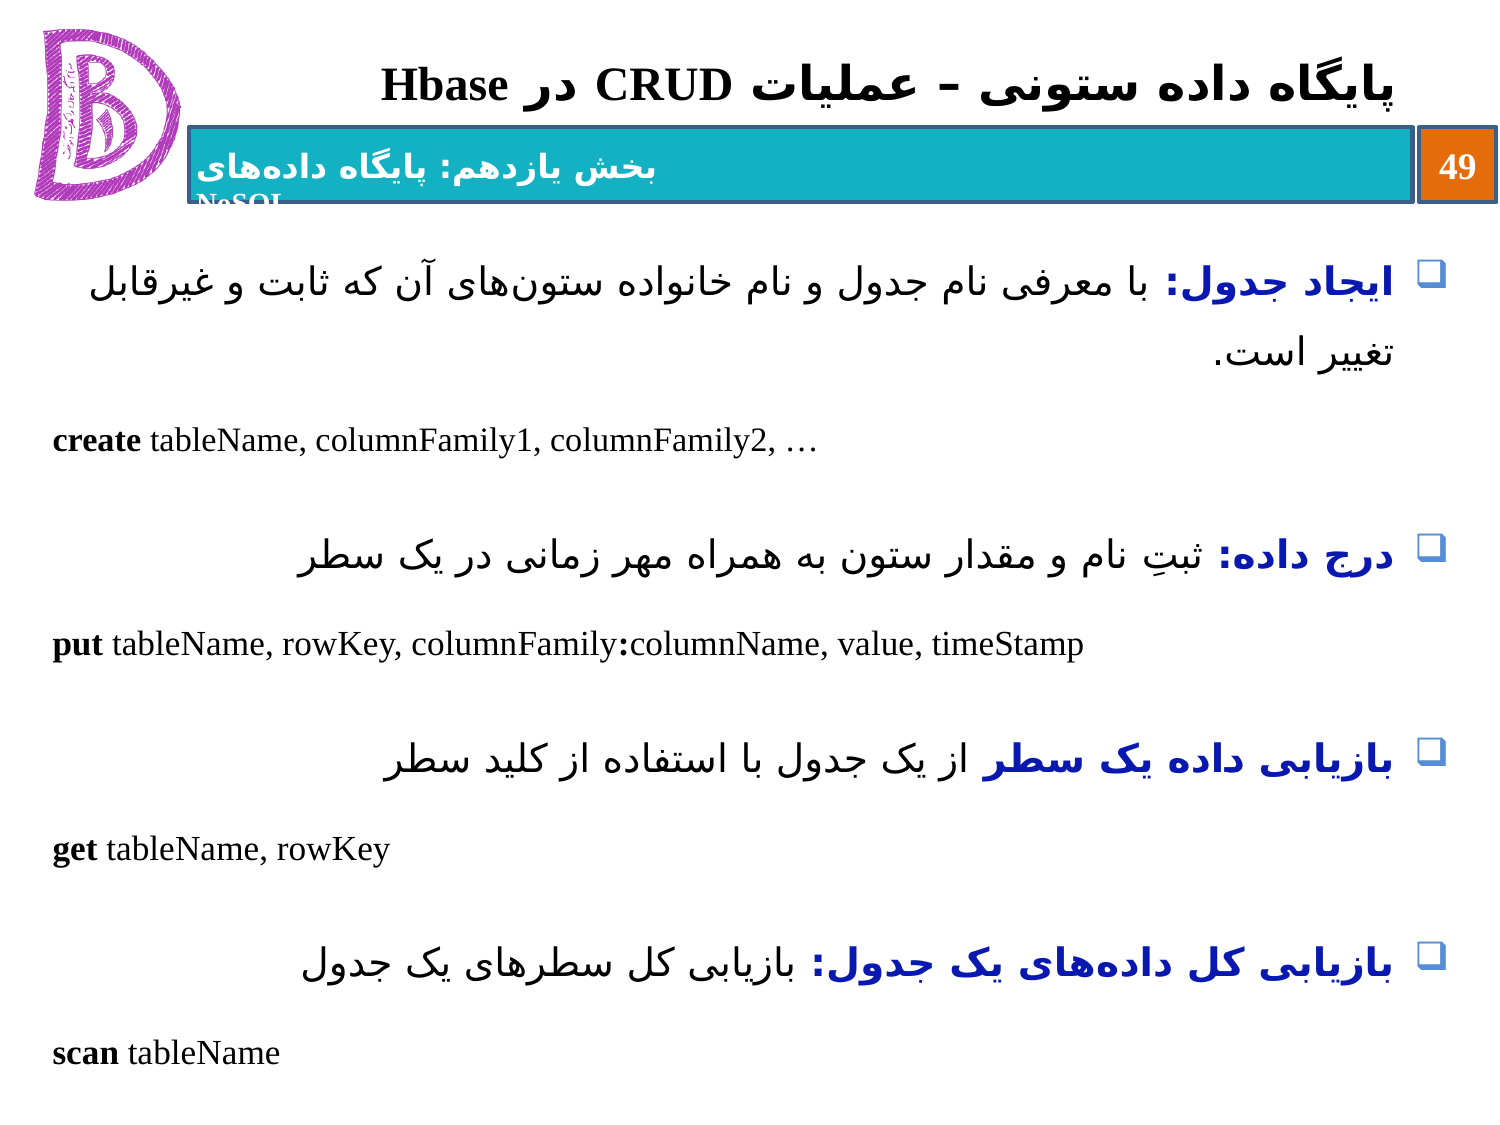

# پایگاه داده ستونی – عملیات CRUD در Hbase
ایجاد جدول: با معرفی نام جدول و نام خانواده ستون‌های آن که ثابت و غیرقابل تغییر است.
create tableName, columnFamily1, columnFamily2, …
درج داده: ثبتِ نام و مقدار ستون به همراه مهر زمانی در یک سطر
put tableName, rowKey, columnFamily:columnName, value, timeStamp
بازیابی داده یک سطر از یک جدول با استفاده از کلید سطر
get tableName, rowKey
بازیابی کل داده‌های یک جدول: بازیابی کل سطرهای یک جدول
scan tableName